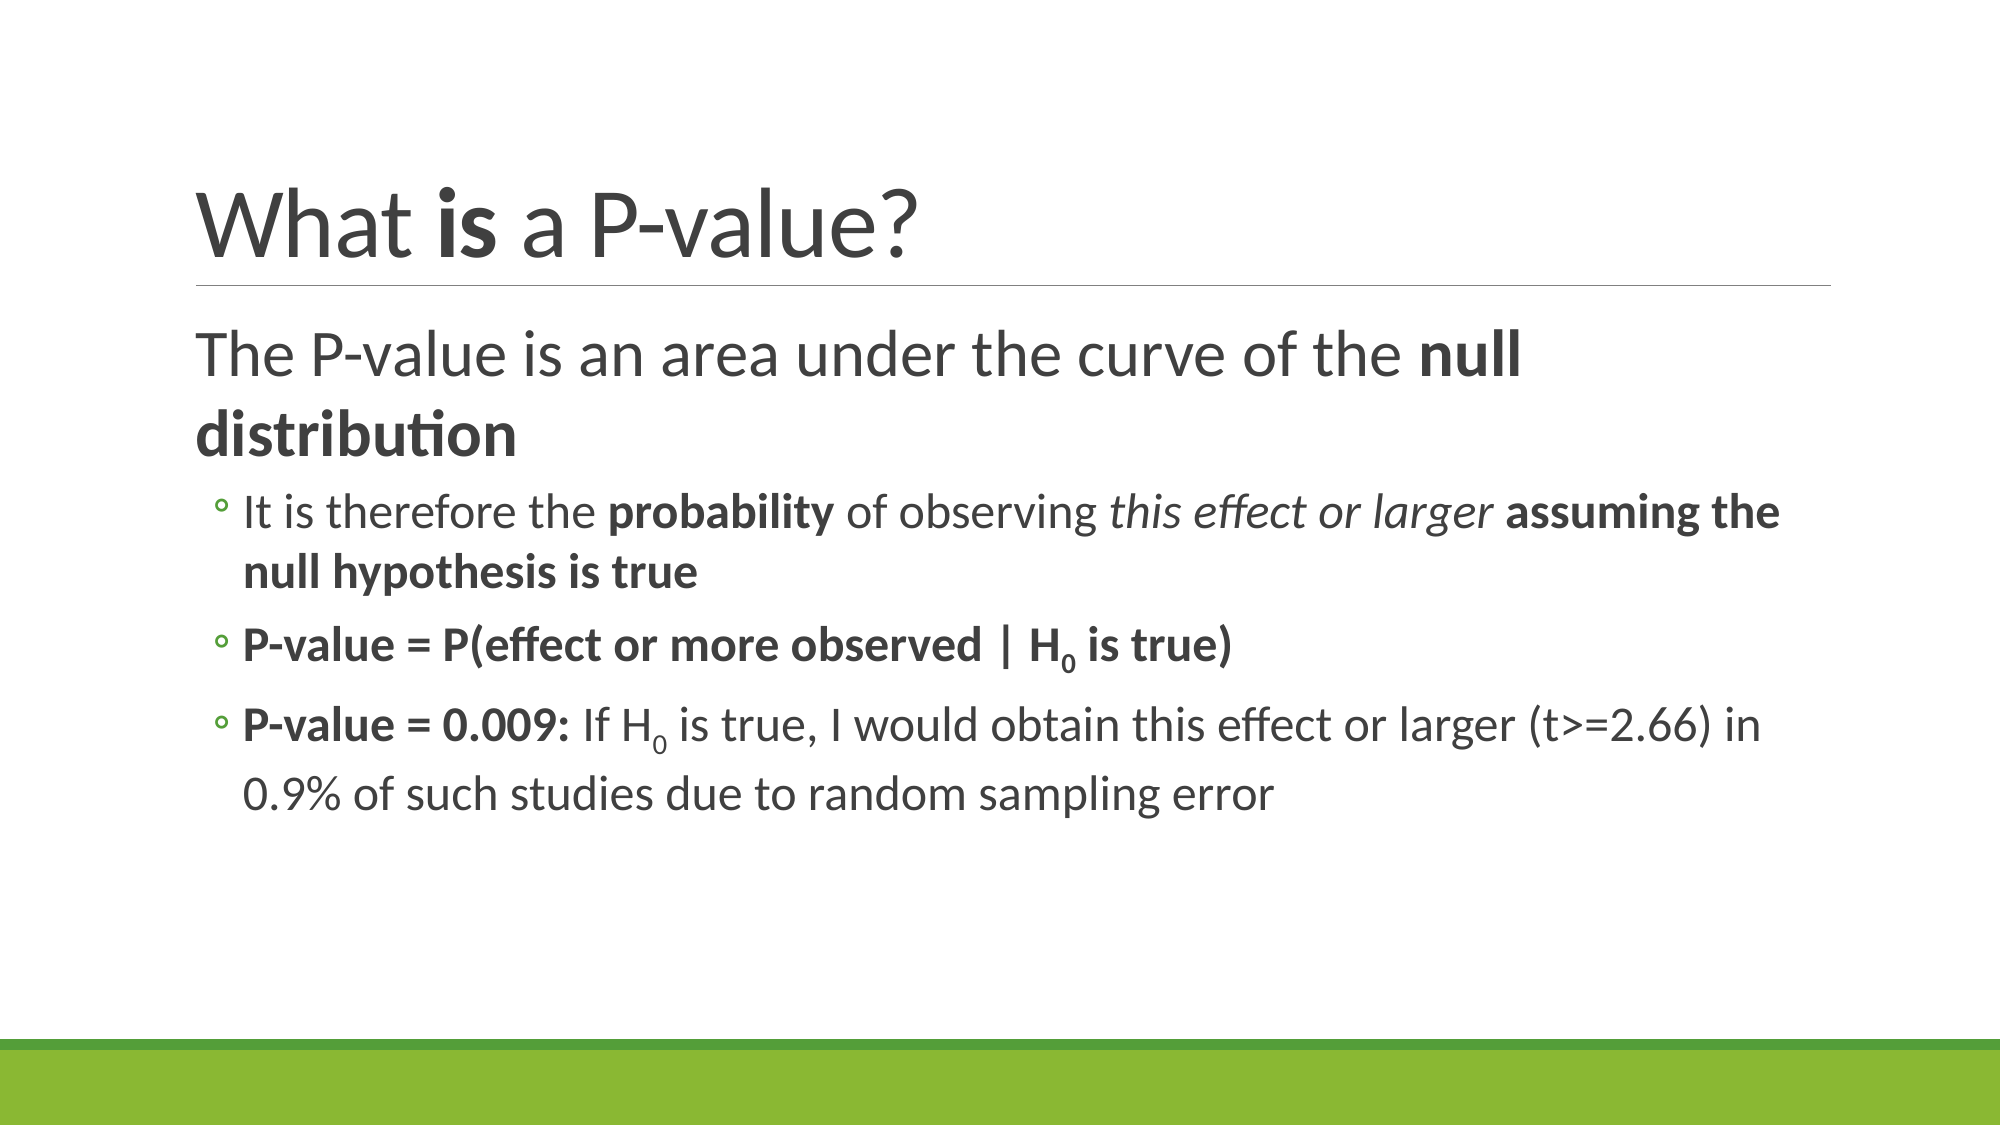

# What is a P-value?
The P-value is an area under the curve of the null distribution
It is therefore the probability of observing this effect or larger assuming the null hypothesis is true
P-value = P(effect or more observed | H0 is true)
P-value = 0.009: If H0 is true, I would obtain this effect or larger (t>=2.66) in 0.9% of such studies due to random sampling error